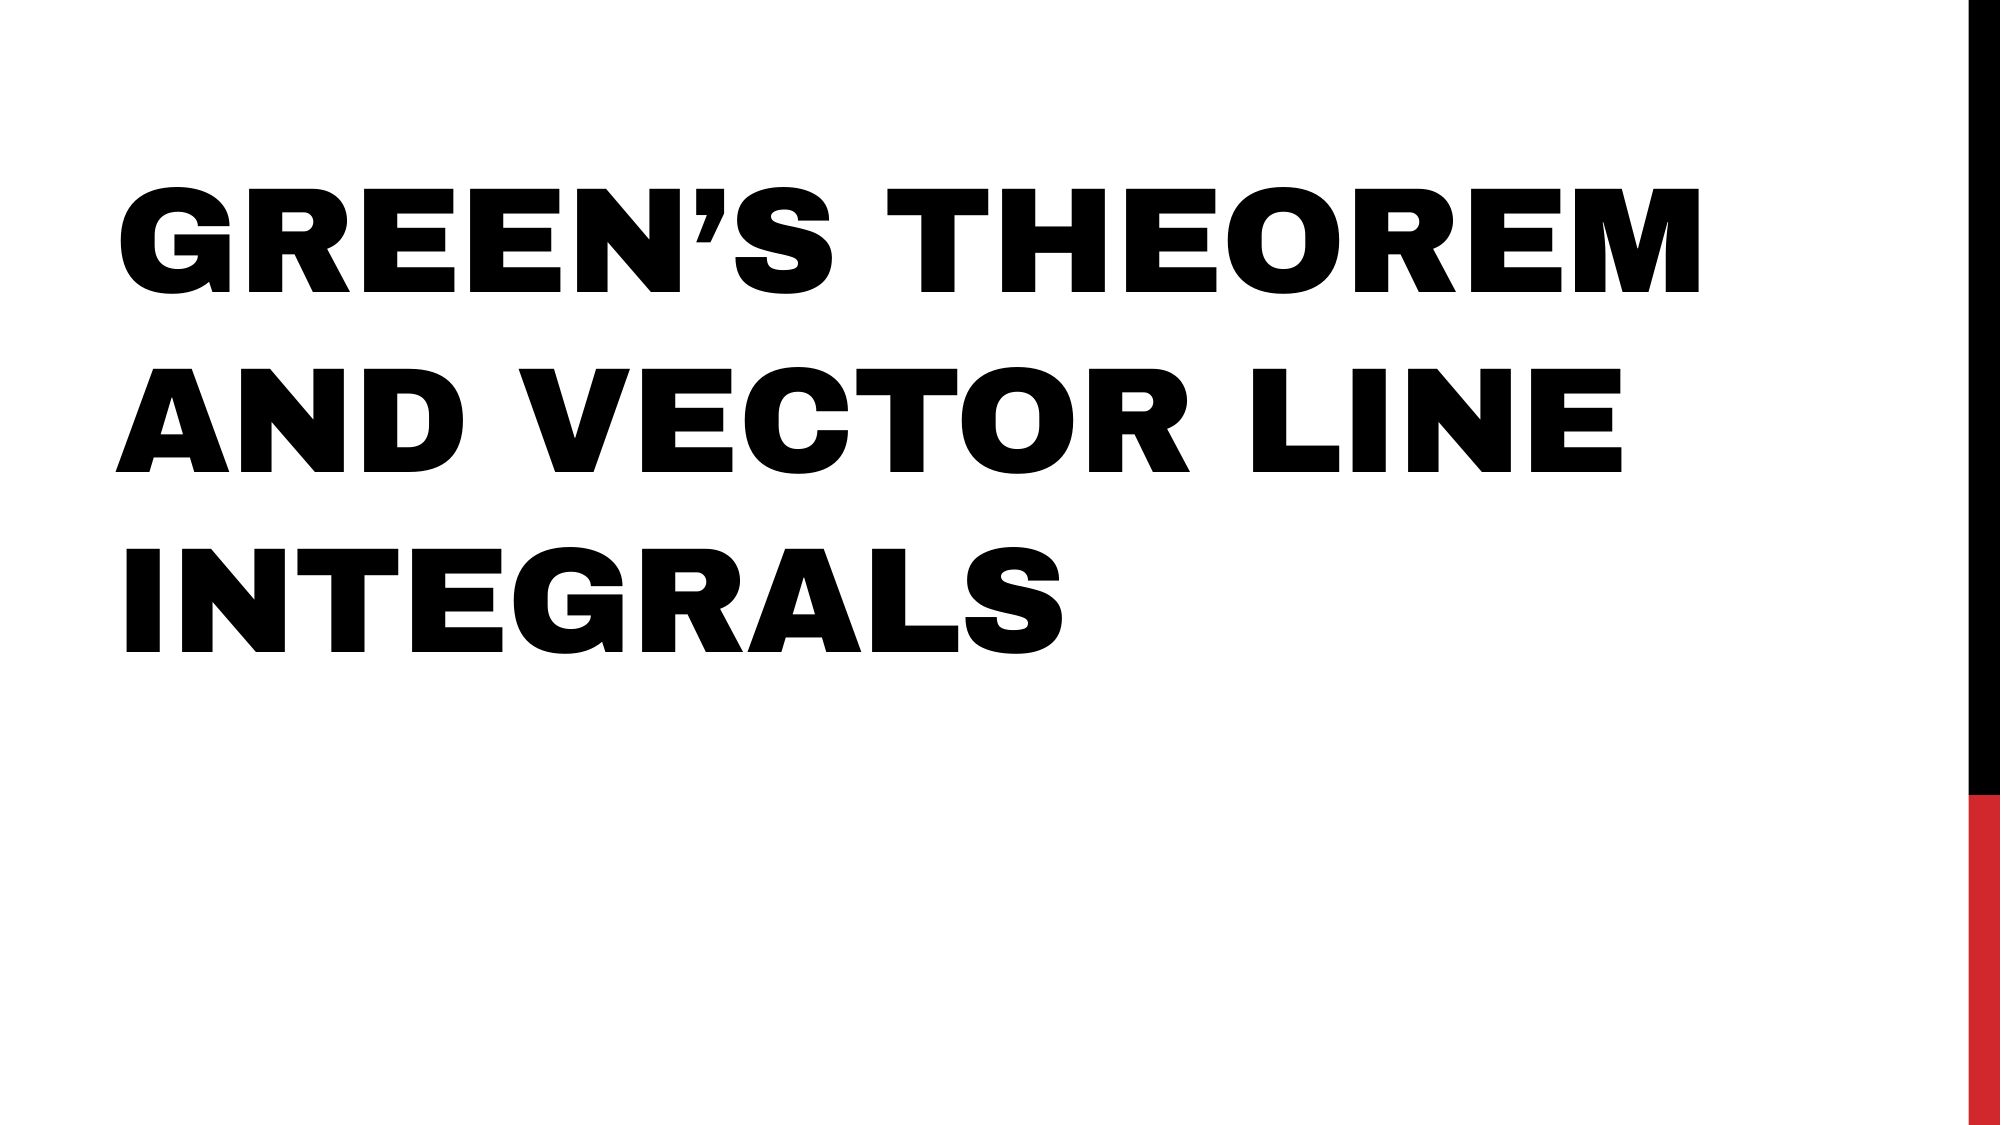

# Green’s Theorem and Vector Line Integrals